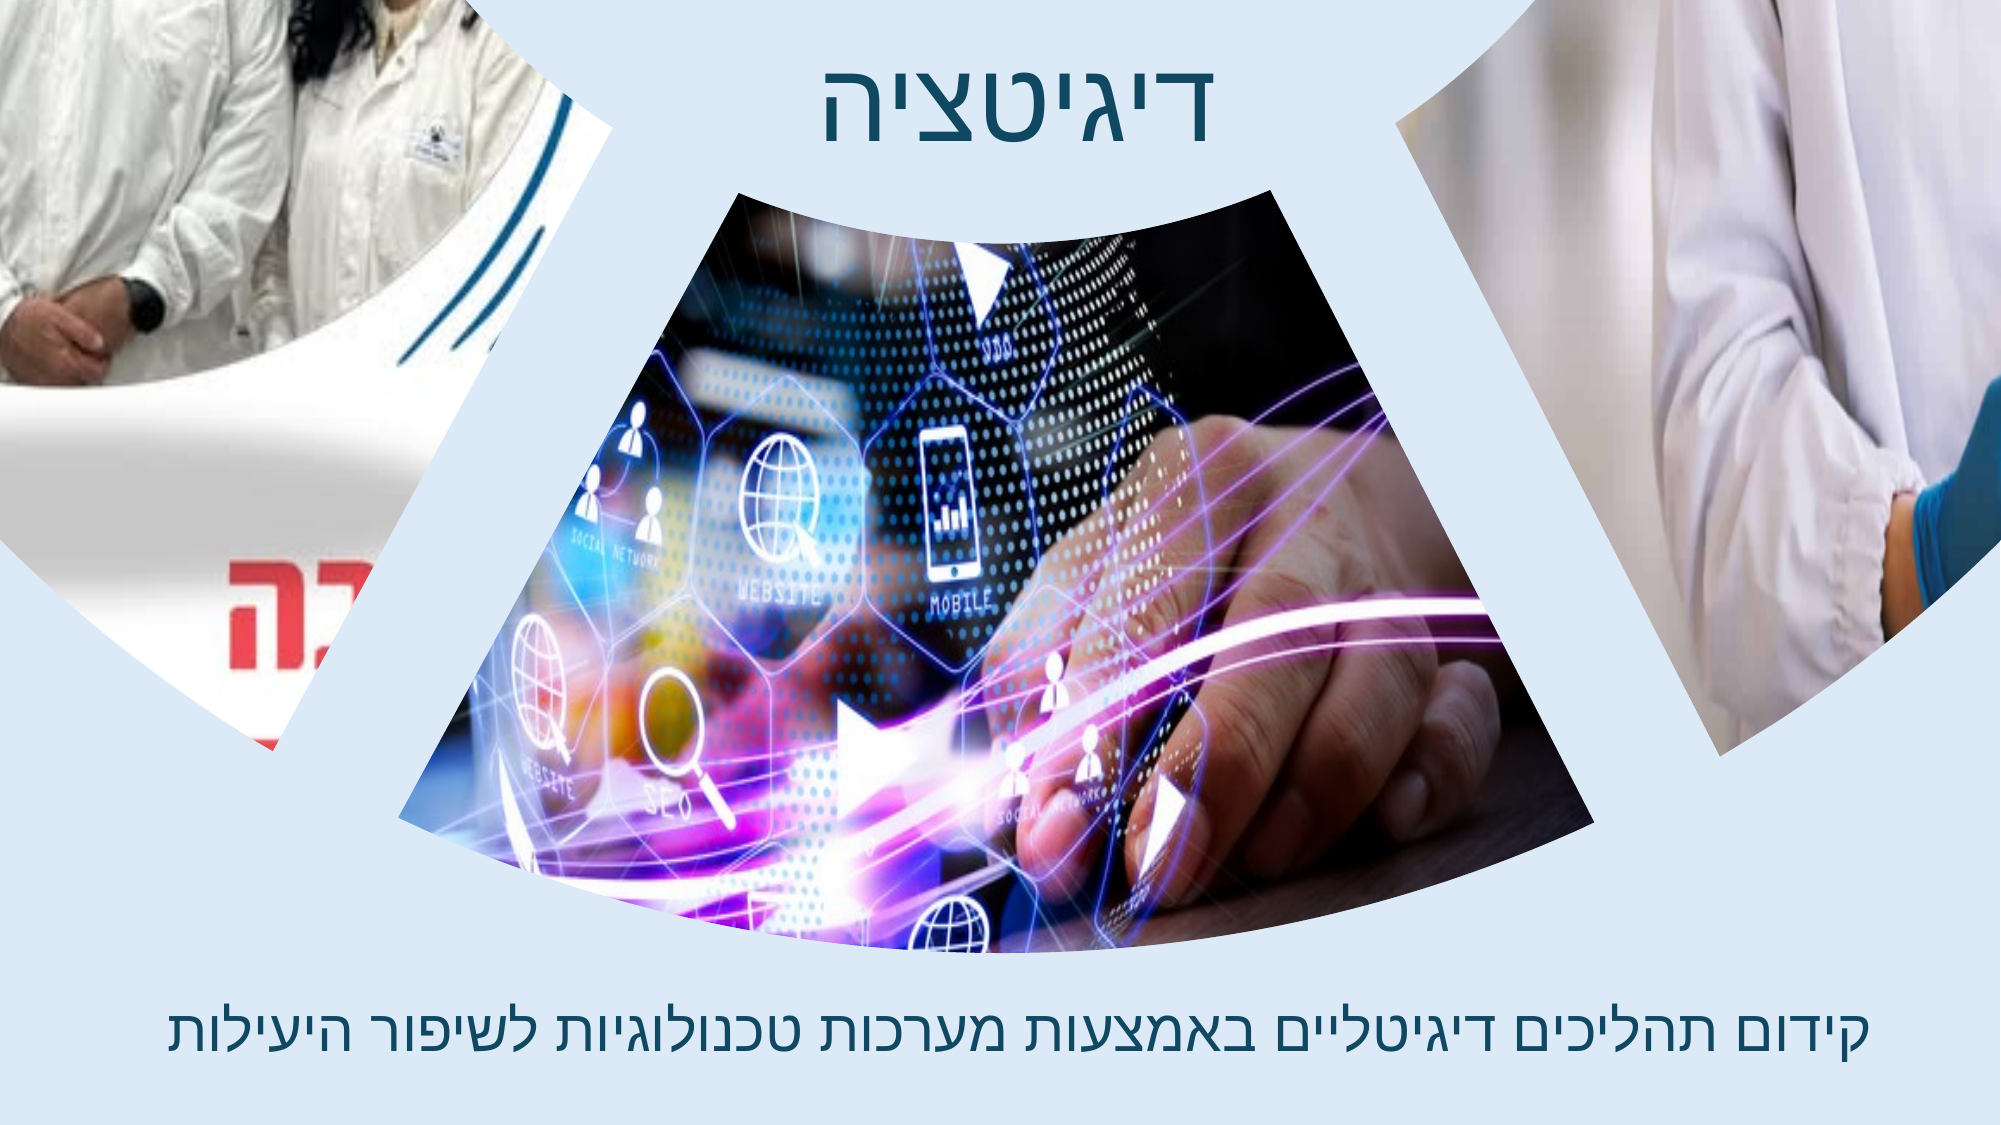

דיגיטציה
קידום תהליכים דיגיטליים באמצעות מערכות טכנולוגיות לשיפור היעילות